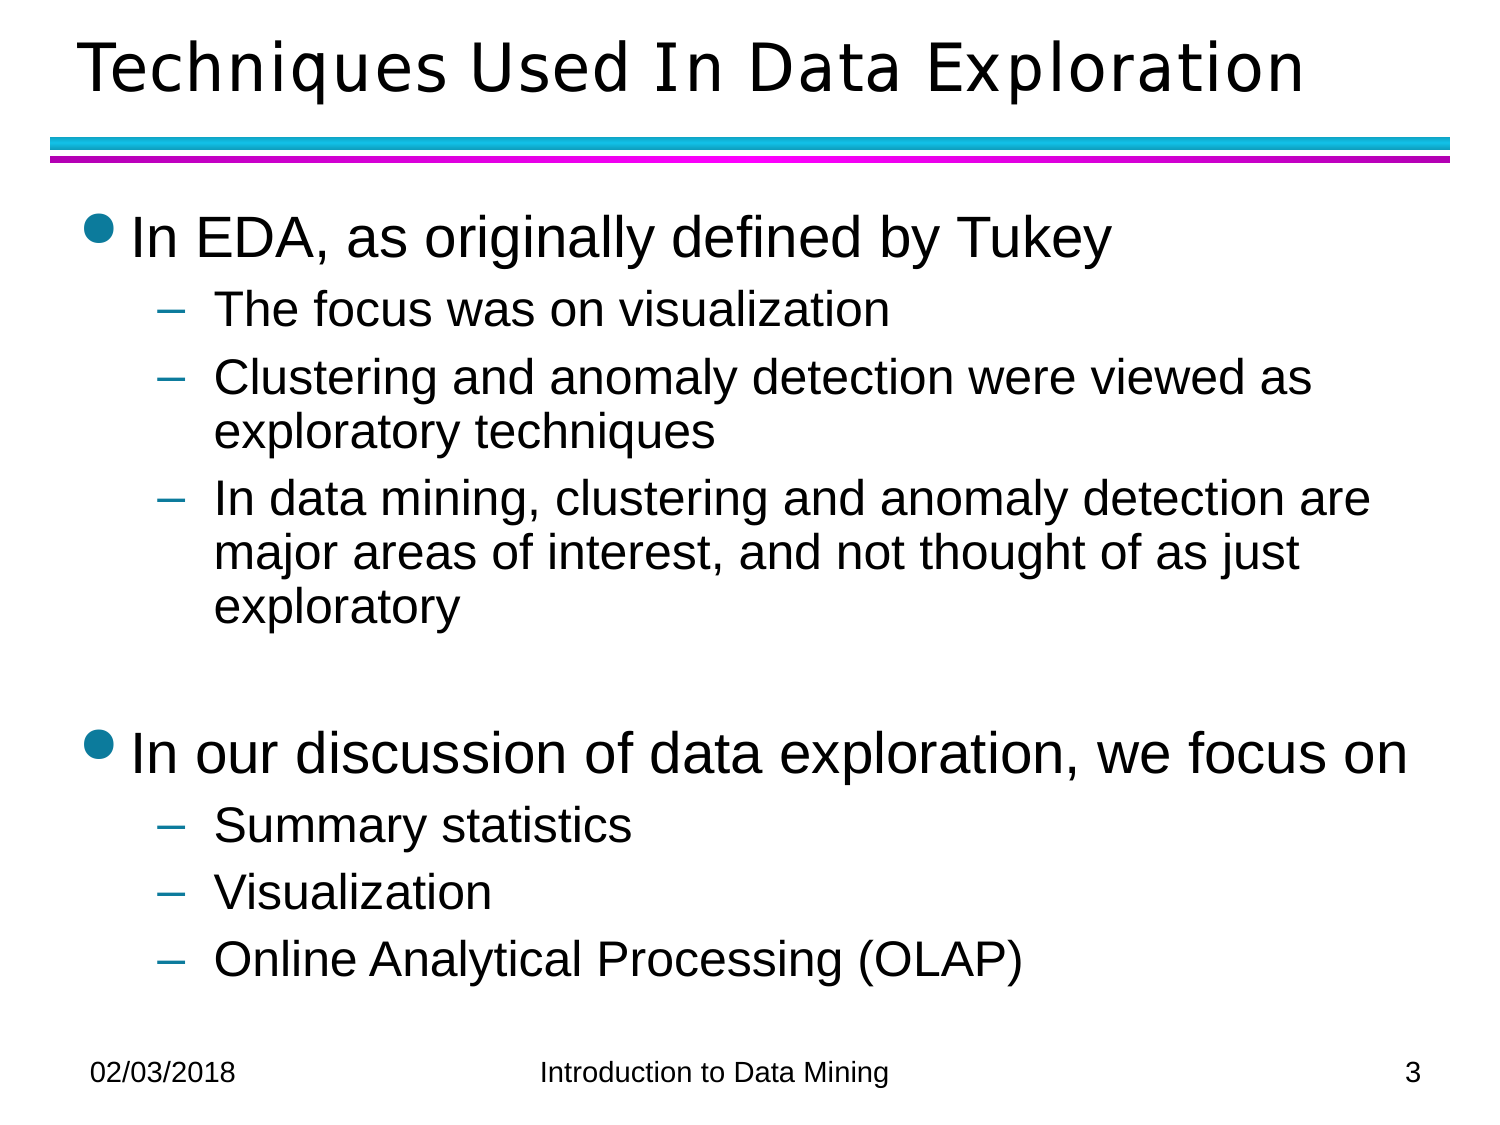

# Techniques Used In Data Exploration
In EDA, as originally defined by Tukey
The focus was on visualization
Clustering and anomaly detection were viewed as exploratory techniques
In data mining, clustering and anomaly detection are major areas of interest, and not thought of as just exploratory

In our discussion of data exploration, we focus on
Summary statistics
Visualization
Online Analytical Processing (OLAP)